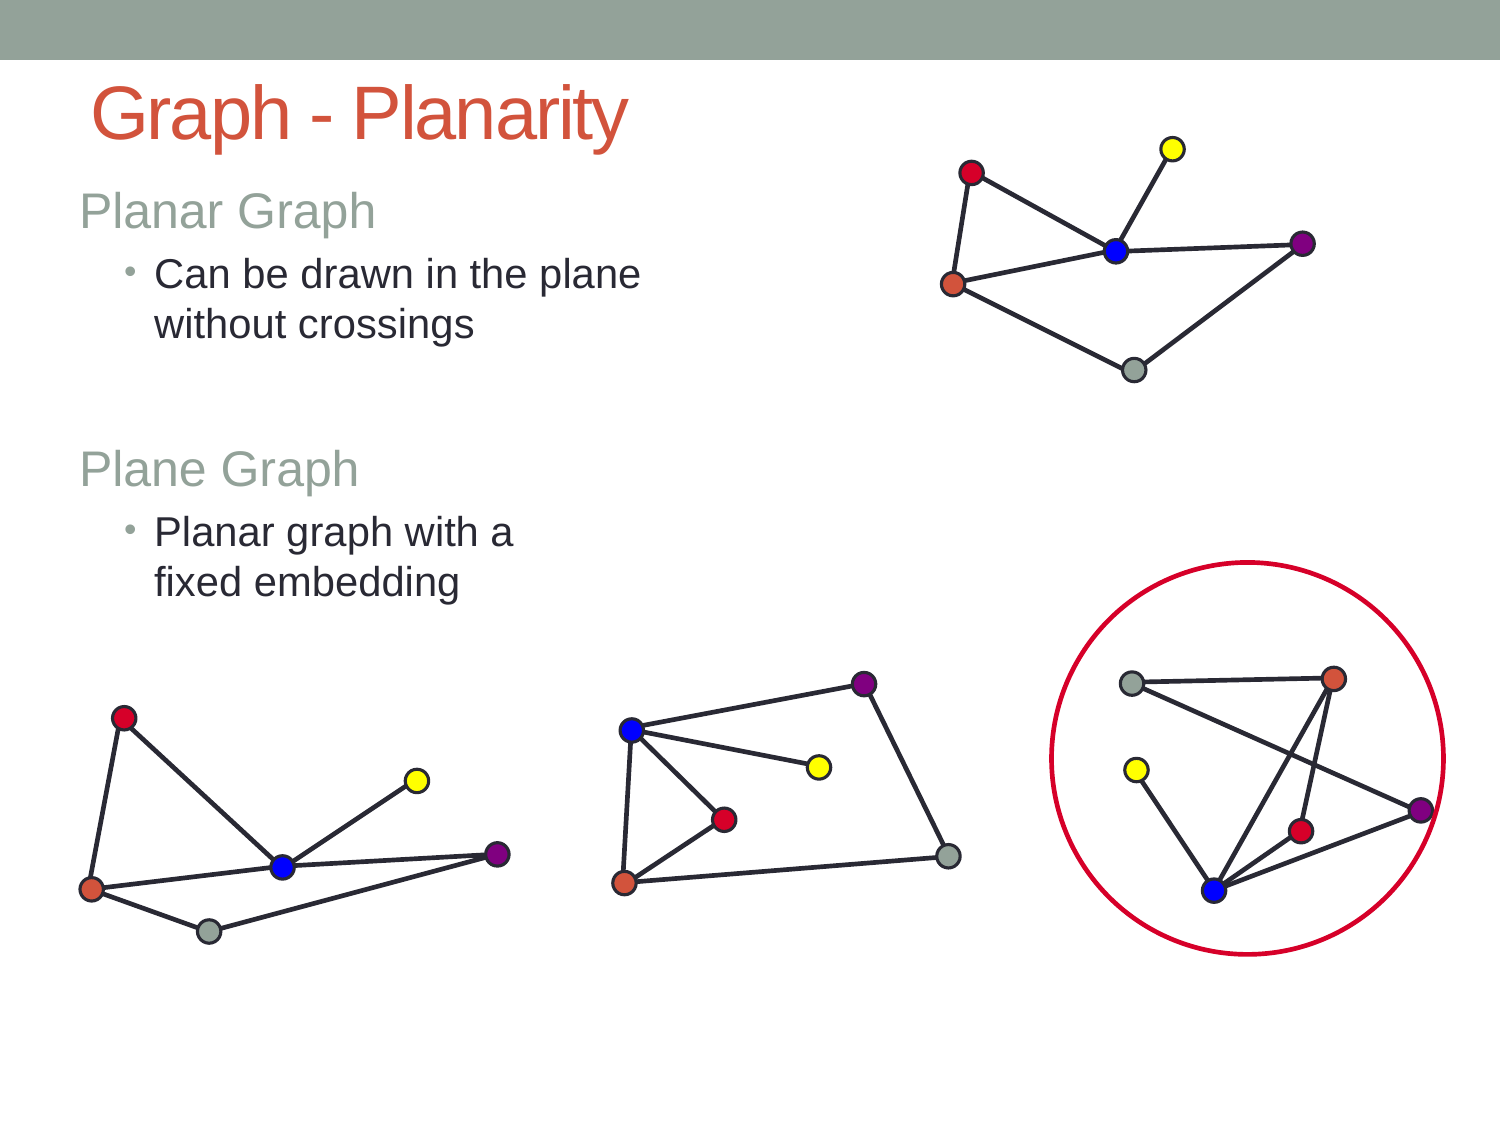

# Graph - Planarity

Planar Graph
Can be drawn in the plane without crossings

Plane Graph
Planar graph with a
fixed embedding